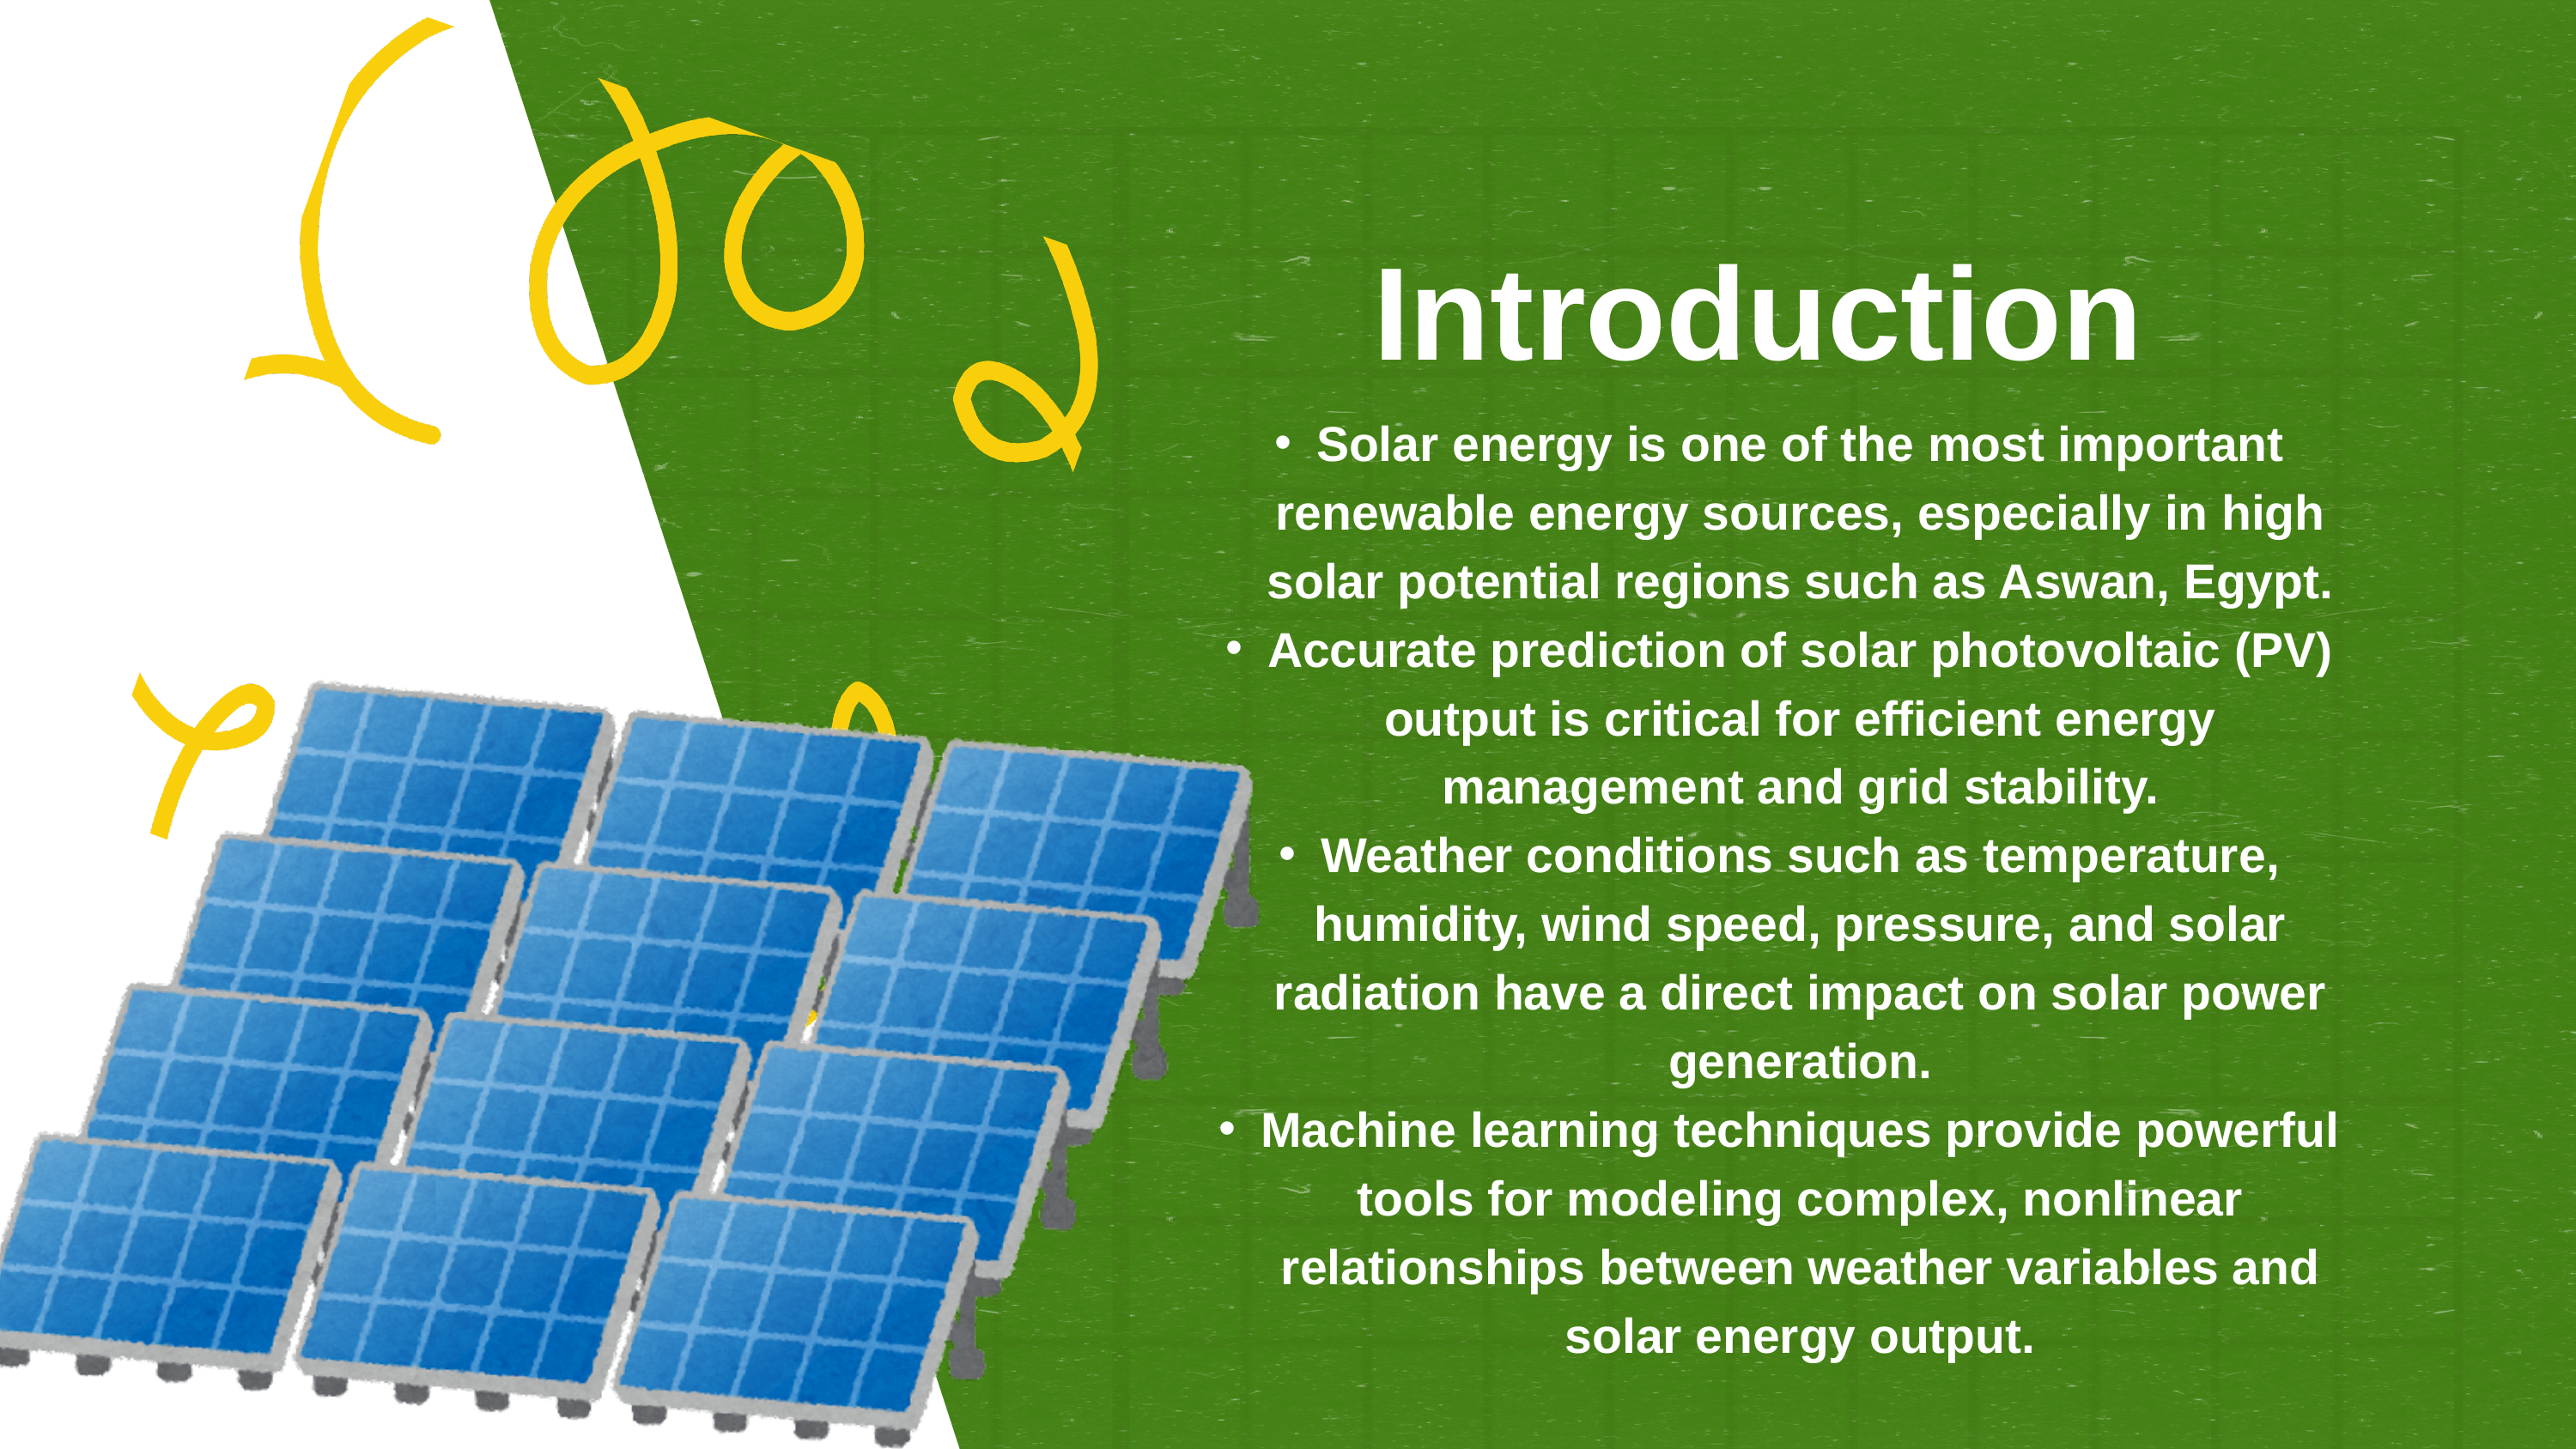

Introduction
Solar energy is one of the most important renewable energy sources, especially in high solar potential regions such as Aswan, Egypt.
Accurate prediction of solar photovoltaic (PV) output is critical for efficient energy management and grid stability.
Weather conditions such as temperature, humidity, wind speed, pressure, and solar radiation have a direct impact on solar power generation.
Machine learning techniques provide powerful tools for modeling complex, nonlinear relationships between weather variables and solar energy output.